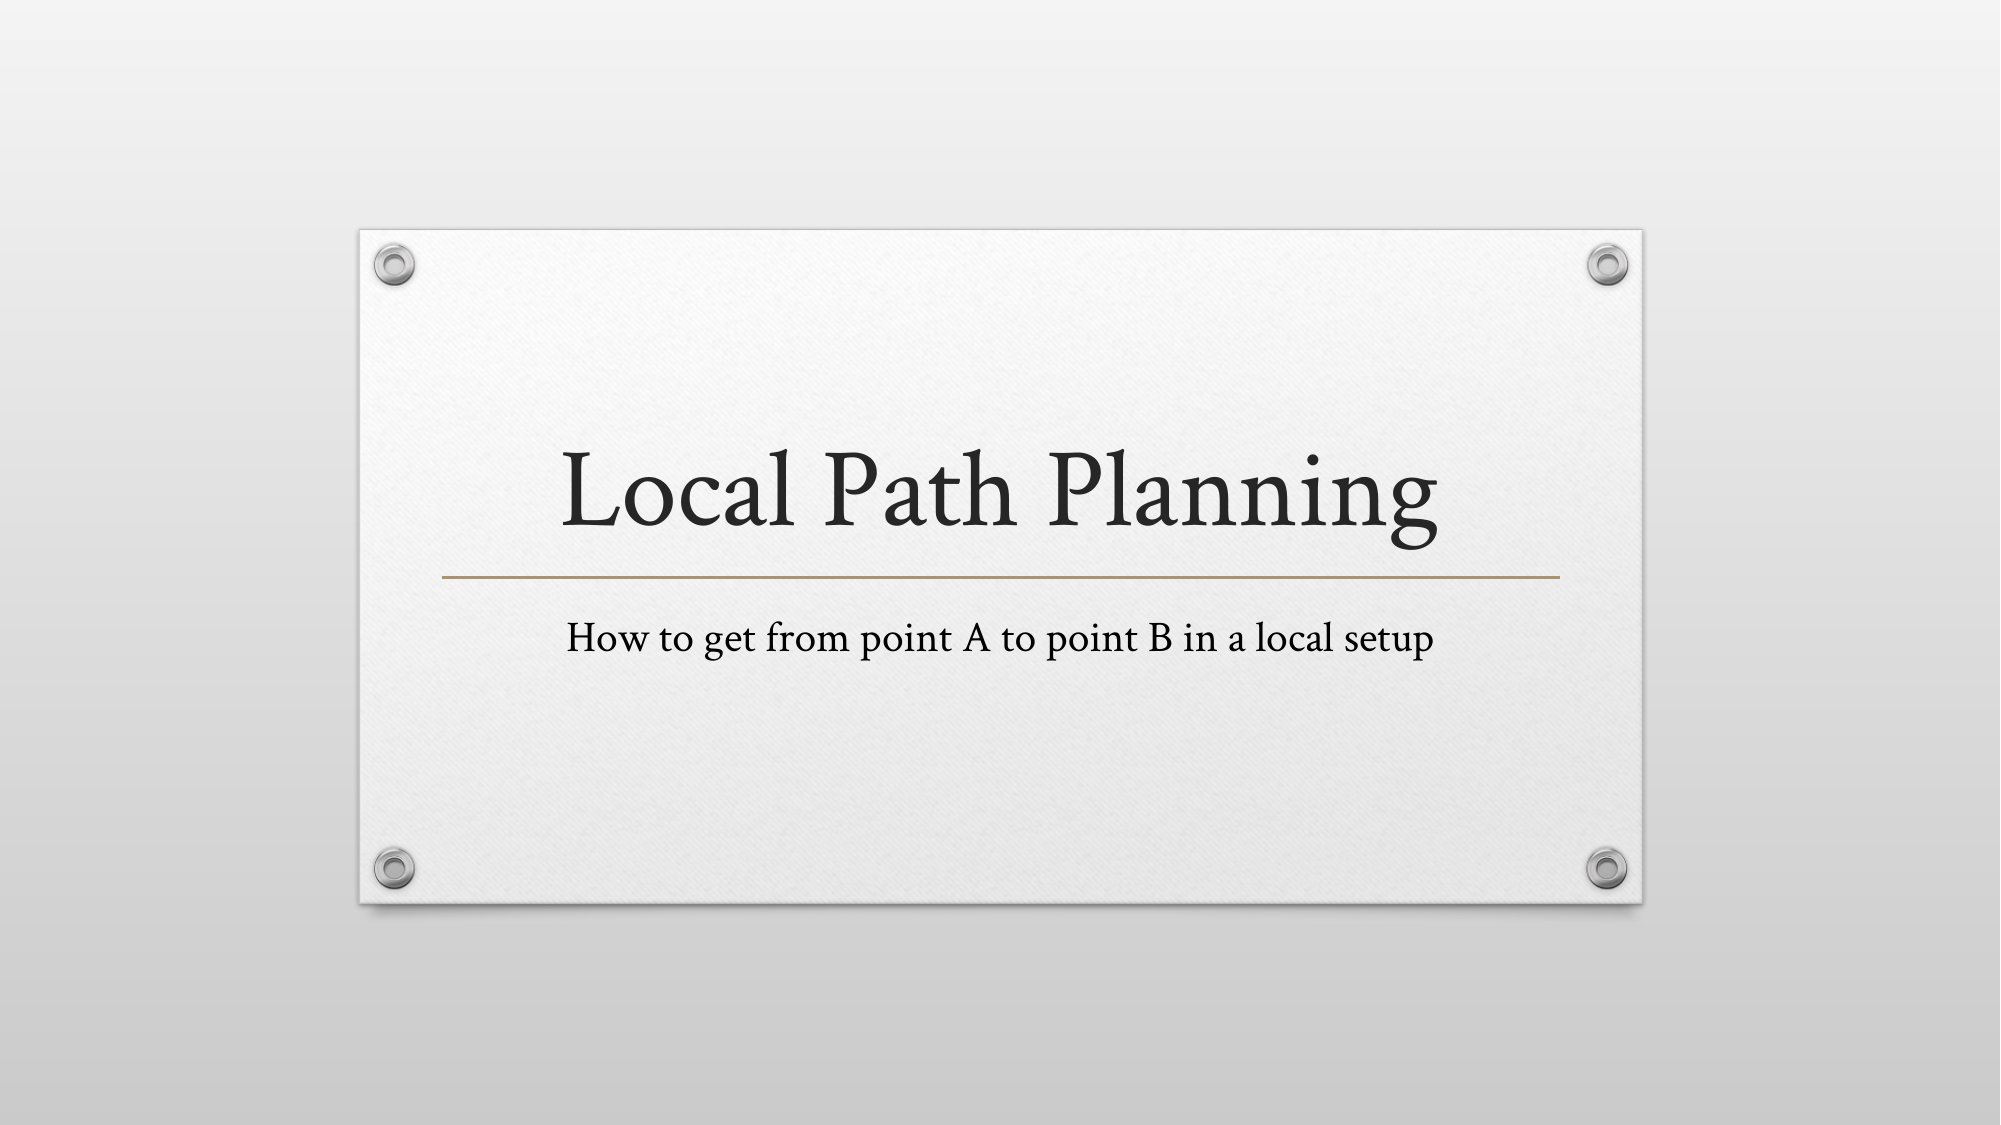

# Local Path Planning
How to get from point A to point B in a local setup